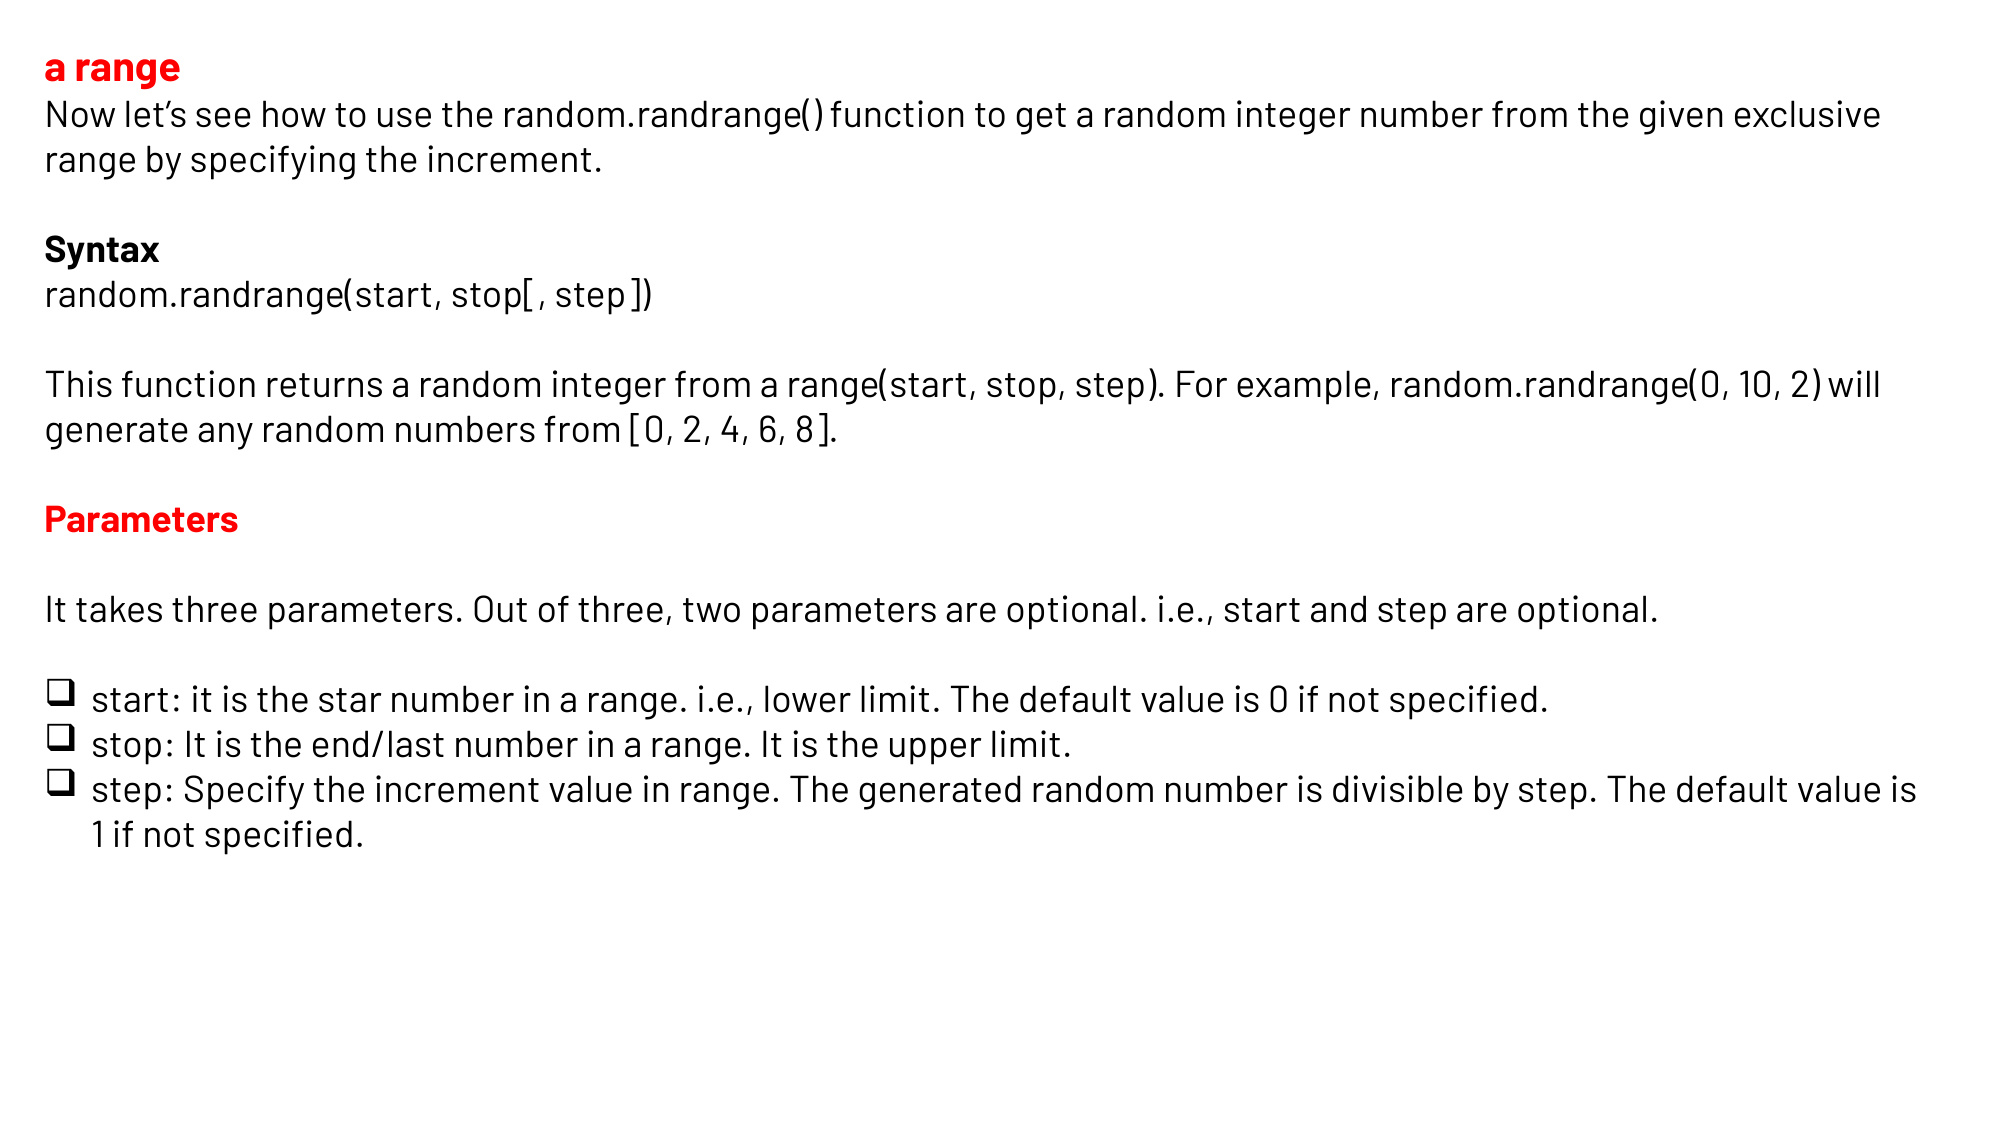

a range
Now let’s see how to use the random.randrange() function to get a random integer number from the given exclusive range by specifying the increment.

Syntax
random.randrange(start, stop[, step])

This function returns a random integer from a range(start, stop, step). For example, random.randrange(0, 10, 2) will generate any random numbers from [0, 2, 4, 6, 8].

Parameters

It takes three parameters. Out of three, two parameters are optional. i.e., start and step are optional.

start: it is the star number in a range. i.e., lower limit. The default value is 0 if not specified.
stop: It is the end/last number in a range. It is the upper limit.
step: Specify the increment value in range. The generated random number is divisible by step. The default value is 1 if not specified.